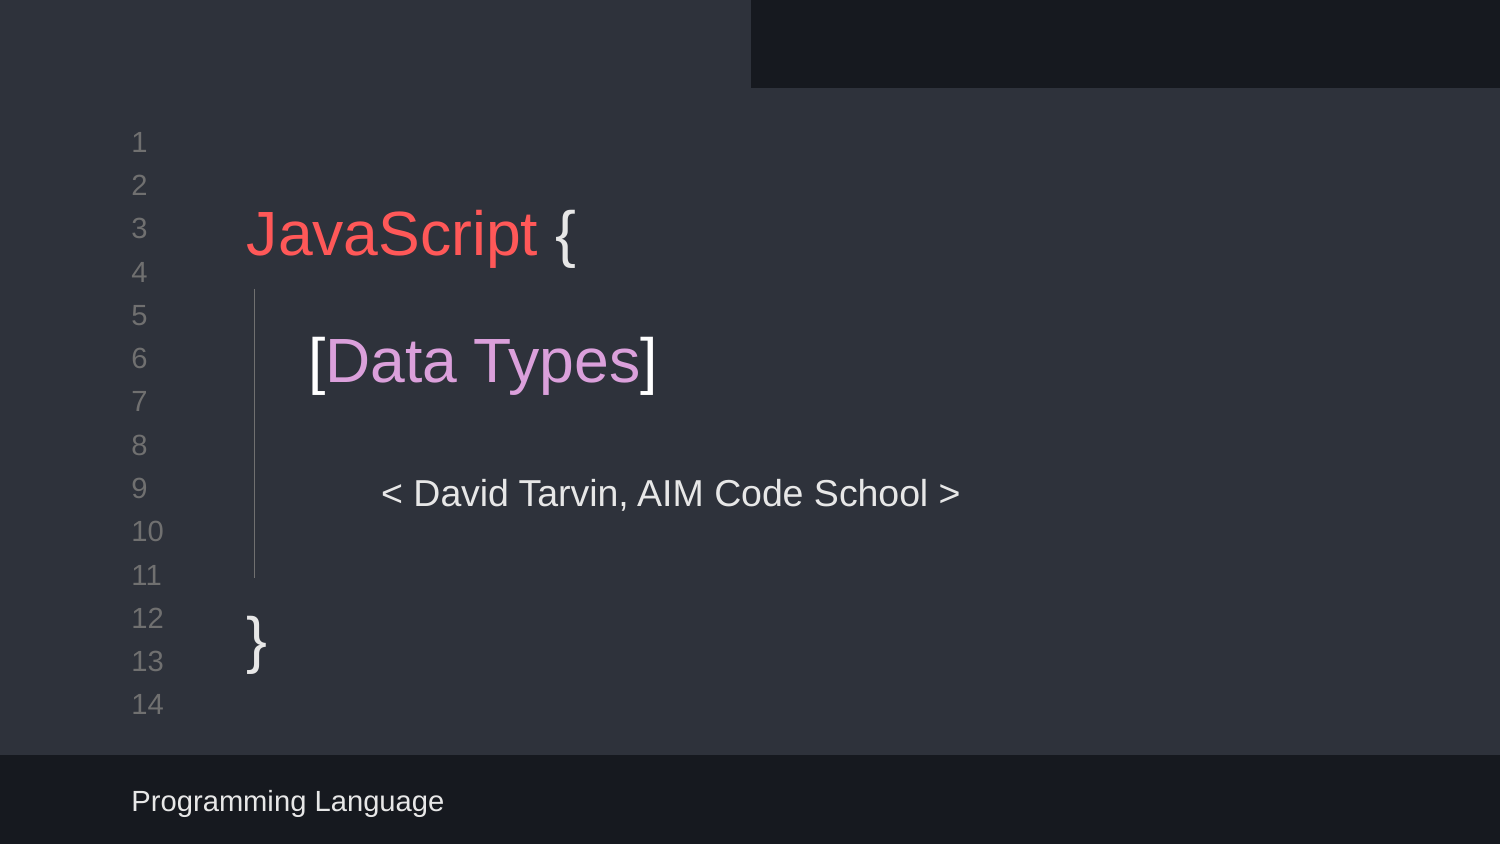

# JavaScript {
}
[Data Types]
< David Tarvin, AIM Code School >
Programming Language